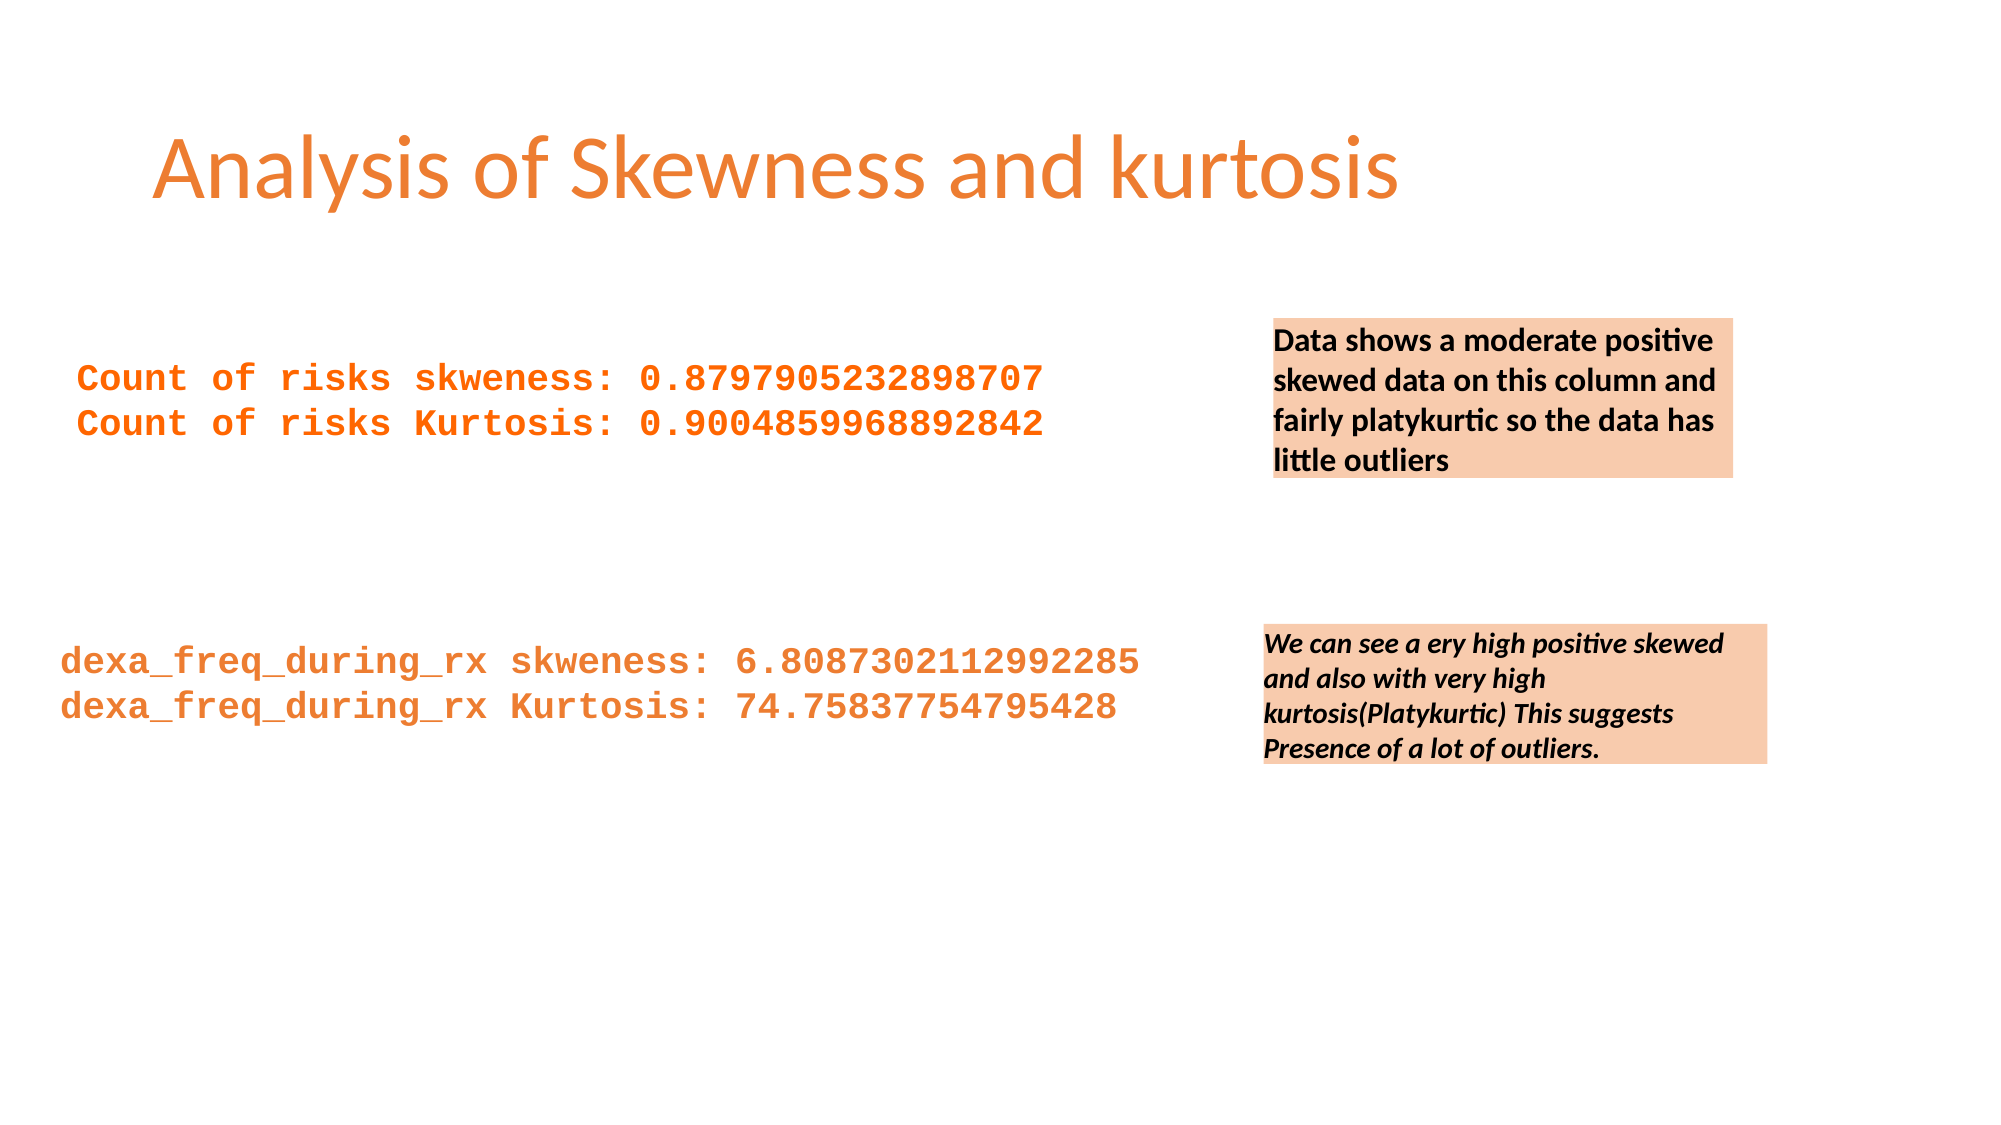

# Analysis of Skewness and kurtosis
Data shows a moderate positive skewed data on this column and fairly platykurtic so the data has little outliers
Count of risks skweness: 0.8797905232898707
Count of risks Kurtosis: 0.9004859968892842
We can see a ery high positive skewed and also with very high kurtosis(Platykurtic) This suggests Presence of a lot of outliers.
dexa_freq_during_rx skweness: 6.8087302112992285
dexa_freq_during_rx Kurtosis: 74.75837754795428